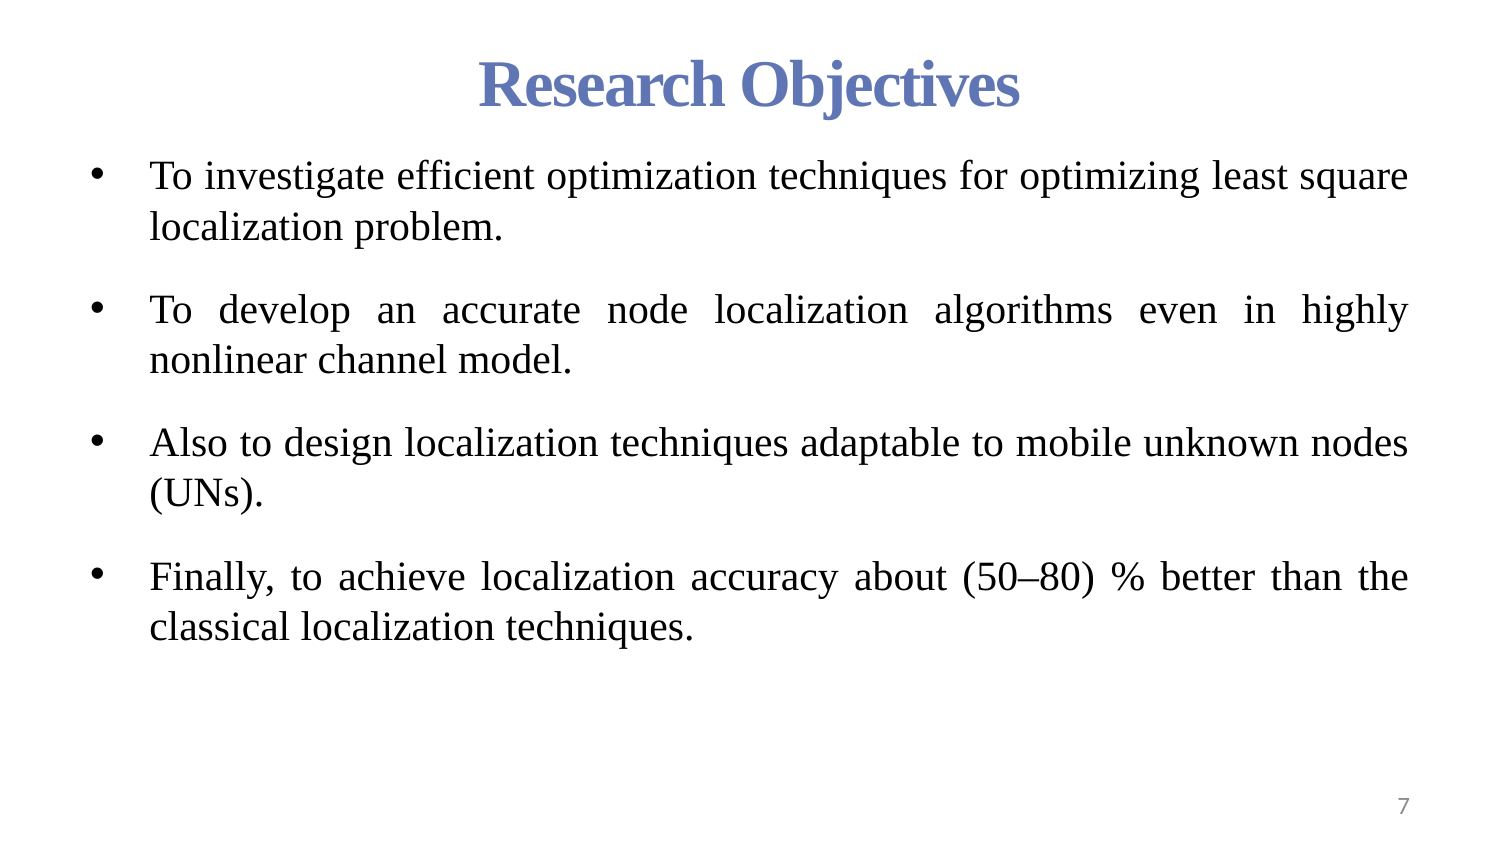

Research Objectives
To investigate efficient optimization techniques for optimizing least square localization problem.
To develop an accurate node localization algorithms even in highly nonlinear channel model.
Also to design localization techniques adaptable to mobile unknown nodes (UNs).
Finally, to achieve localization accuracy about (50–80) % better than the classical localization techniques.
7